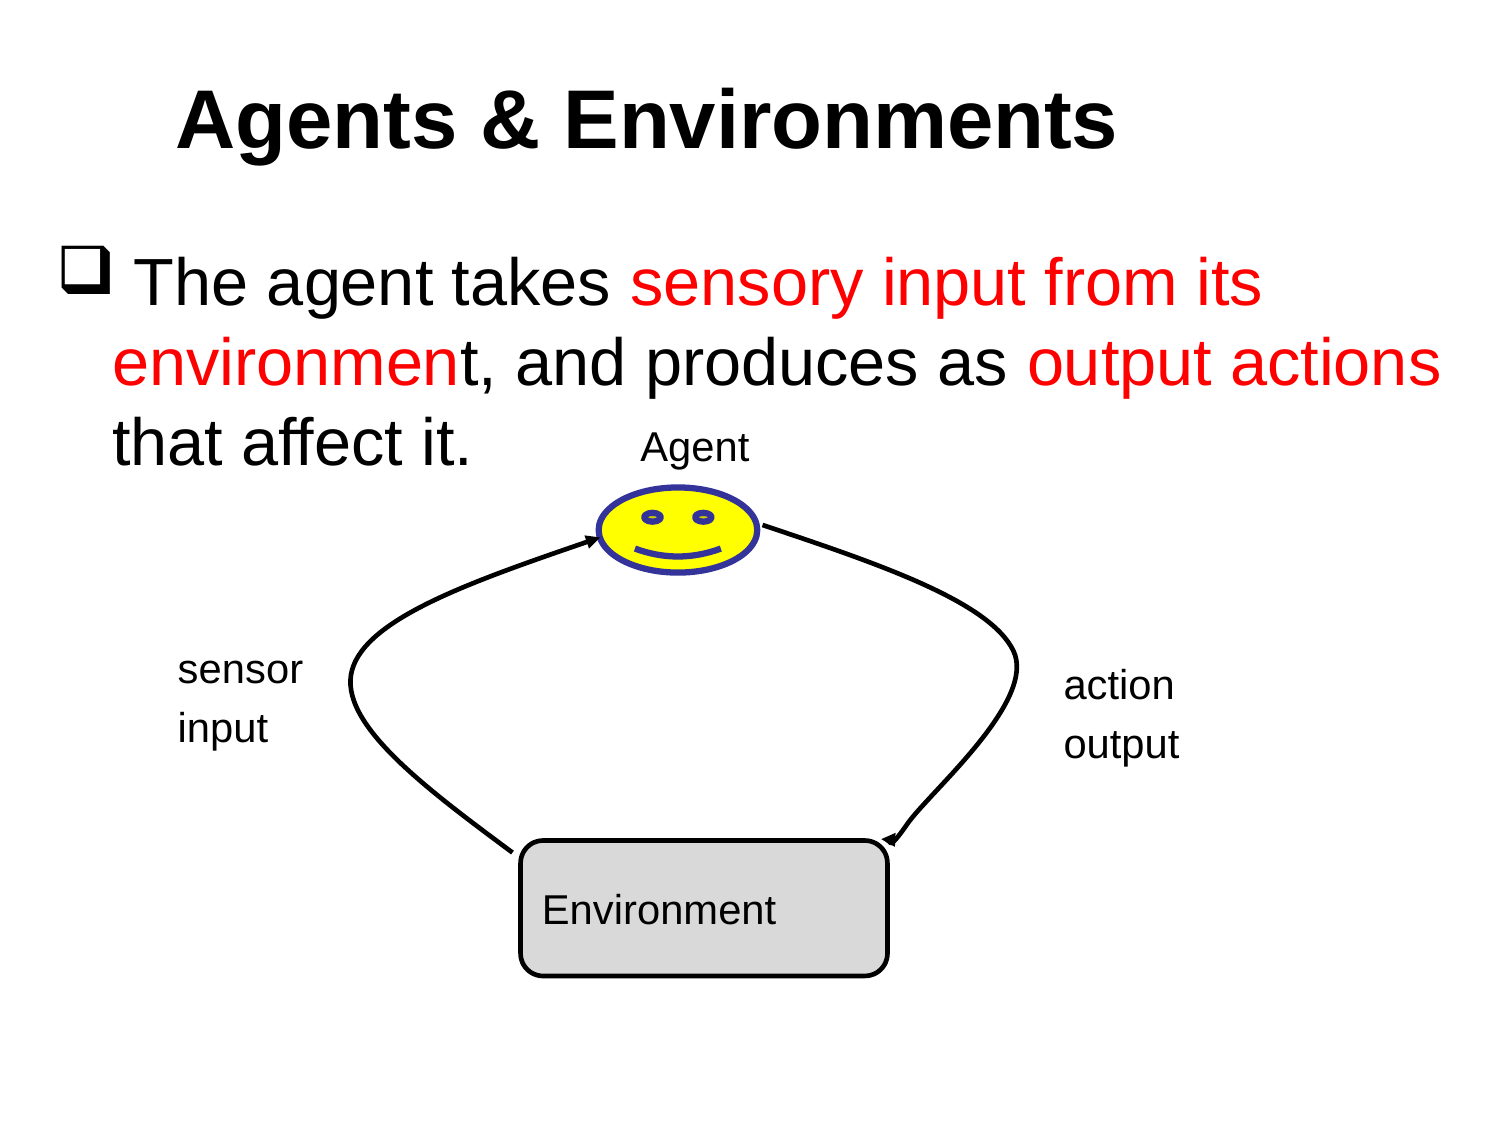

Agents & Environments
 The agent takes sensory input from its environment, and produces as output actions that affect it.
Agent

sensor
input
action
output

Environment